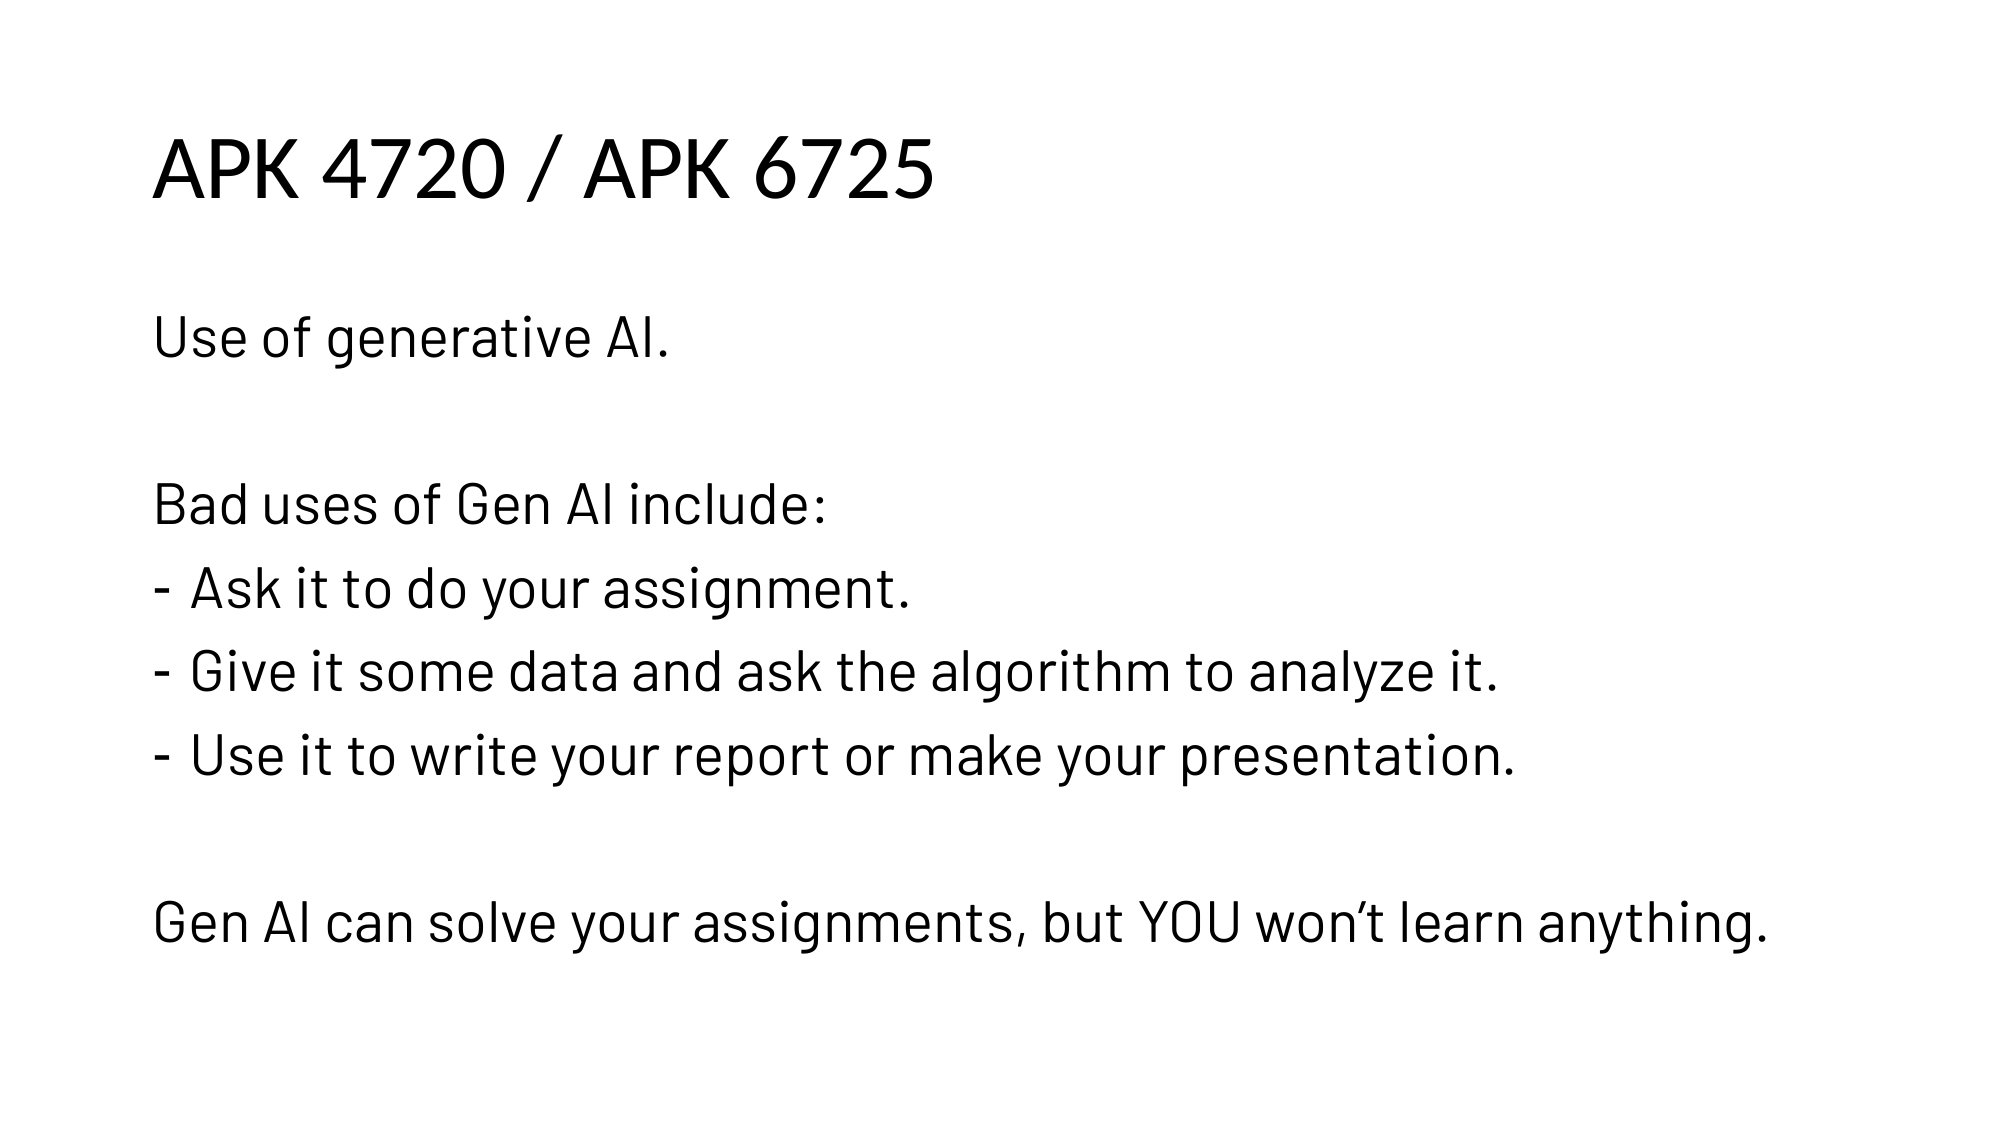

# APK 4720 / APK 6725
Use of generative AI.

Bad uses of Gen AI include:
Ask it to do your assignment.
Give it some data and ask the algorithm to analyze it.
Use it to write your report or make your presentation.

Gen AI can solve your assignments, but YOU won’t learn anything.